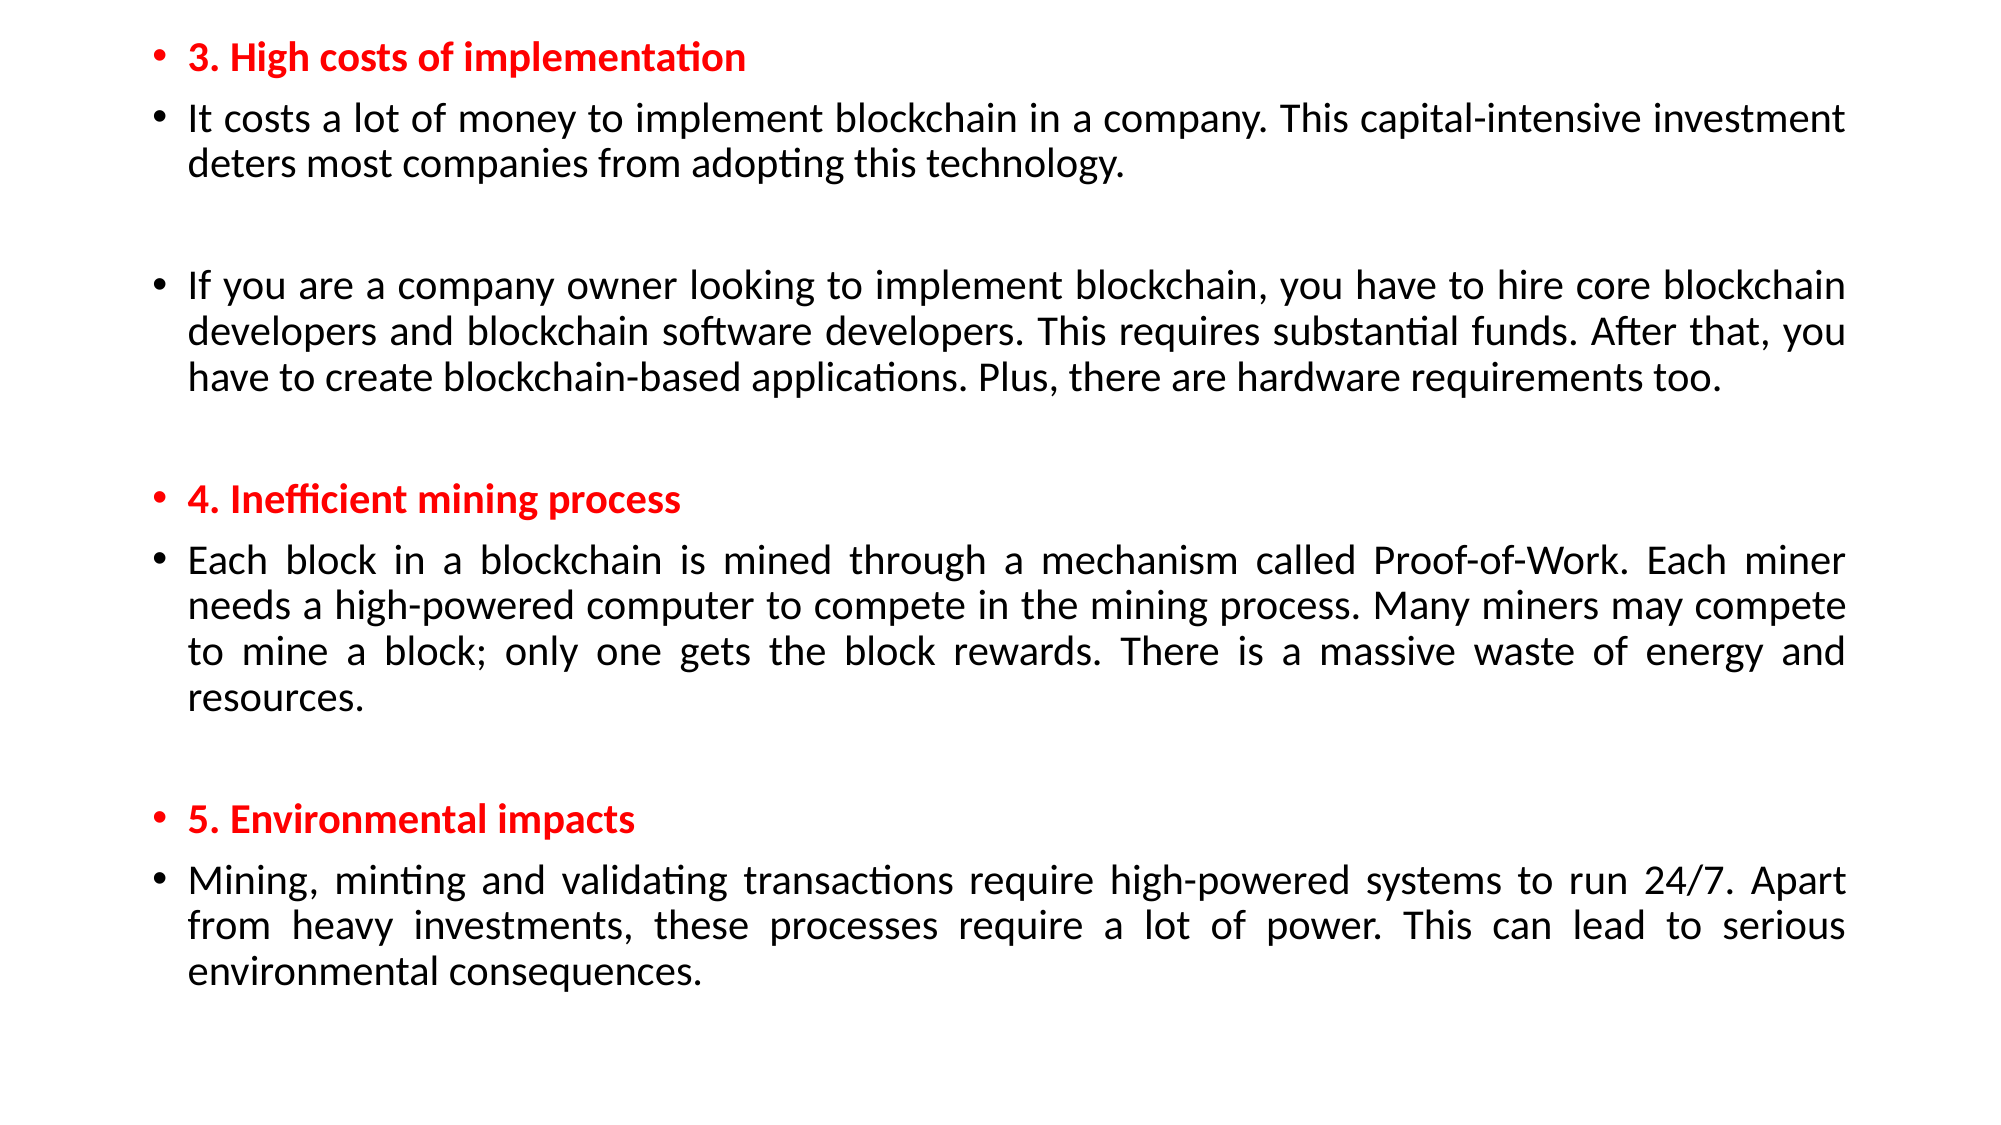

3. High costs of implementation
It costs a lot of money to implement blockchain in a company. This capital-intensive investment deters most companies from adopting this technology.

If you are a company owner looking to implement blockchain, you have to hire core blockchain developers and blockchain software developers. This requires substantial funds. After that, you have to create blockchain-based applications. Plus, there are hardware requirements too.

4. Inefficient mining process
Each block in a blockchain is mined through a mechanism called Proof-of-Work. Each miner needs a high-powered computer to compete in the mining process. Many miners may compete to mine a block; only one gets the block rewards. There is a massive waste of energy and resources.

5. Environmental impacts
Mining, minting and validating transactions require high-powered systems to run 24/7. Apart from heavy investments, these processes require a lot of power. This can lead to serious environmental consequences.